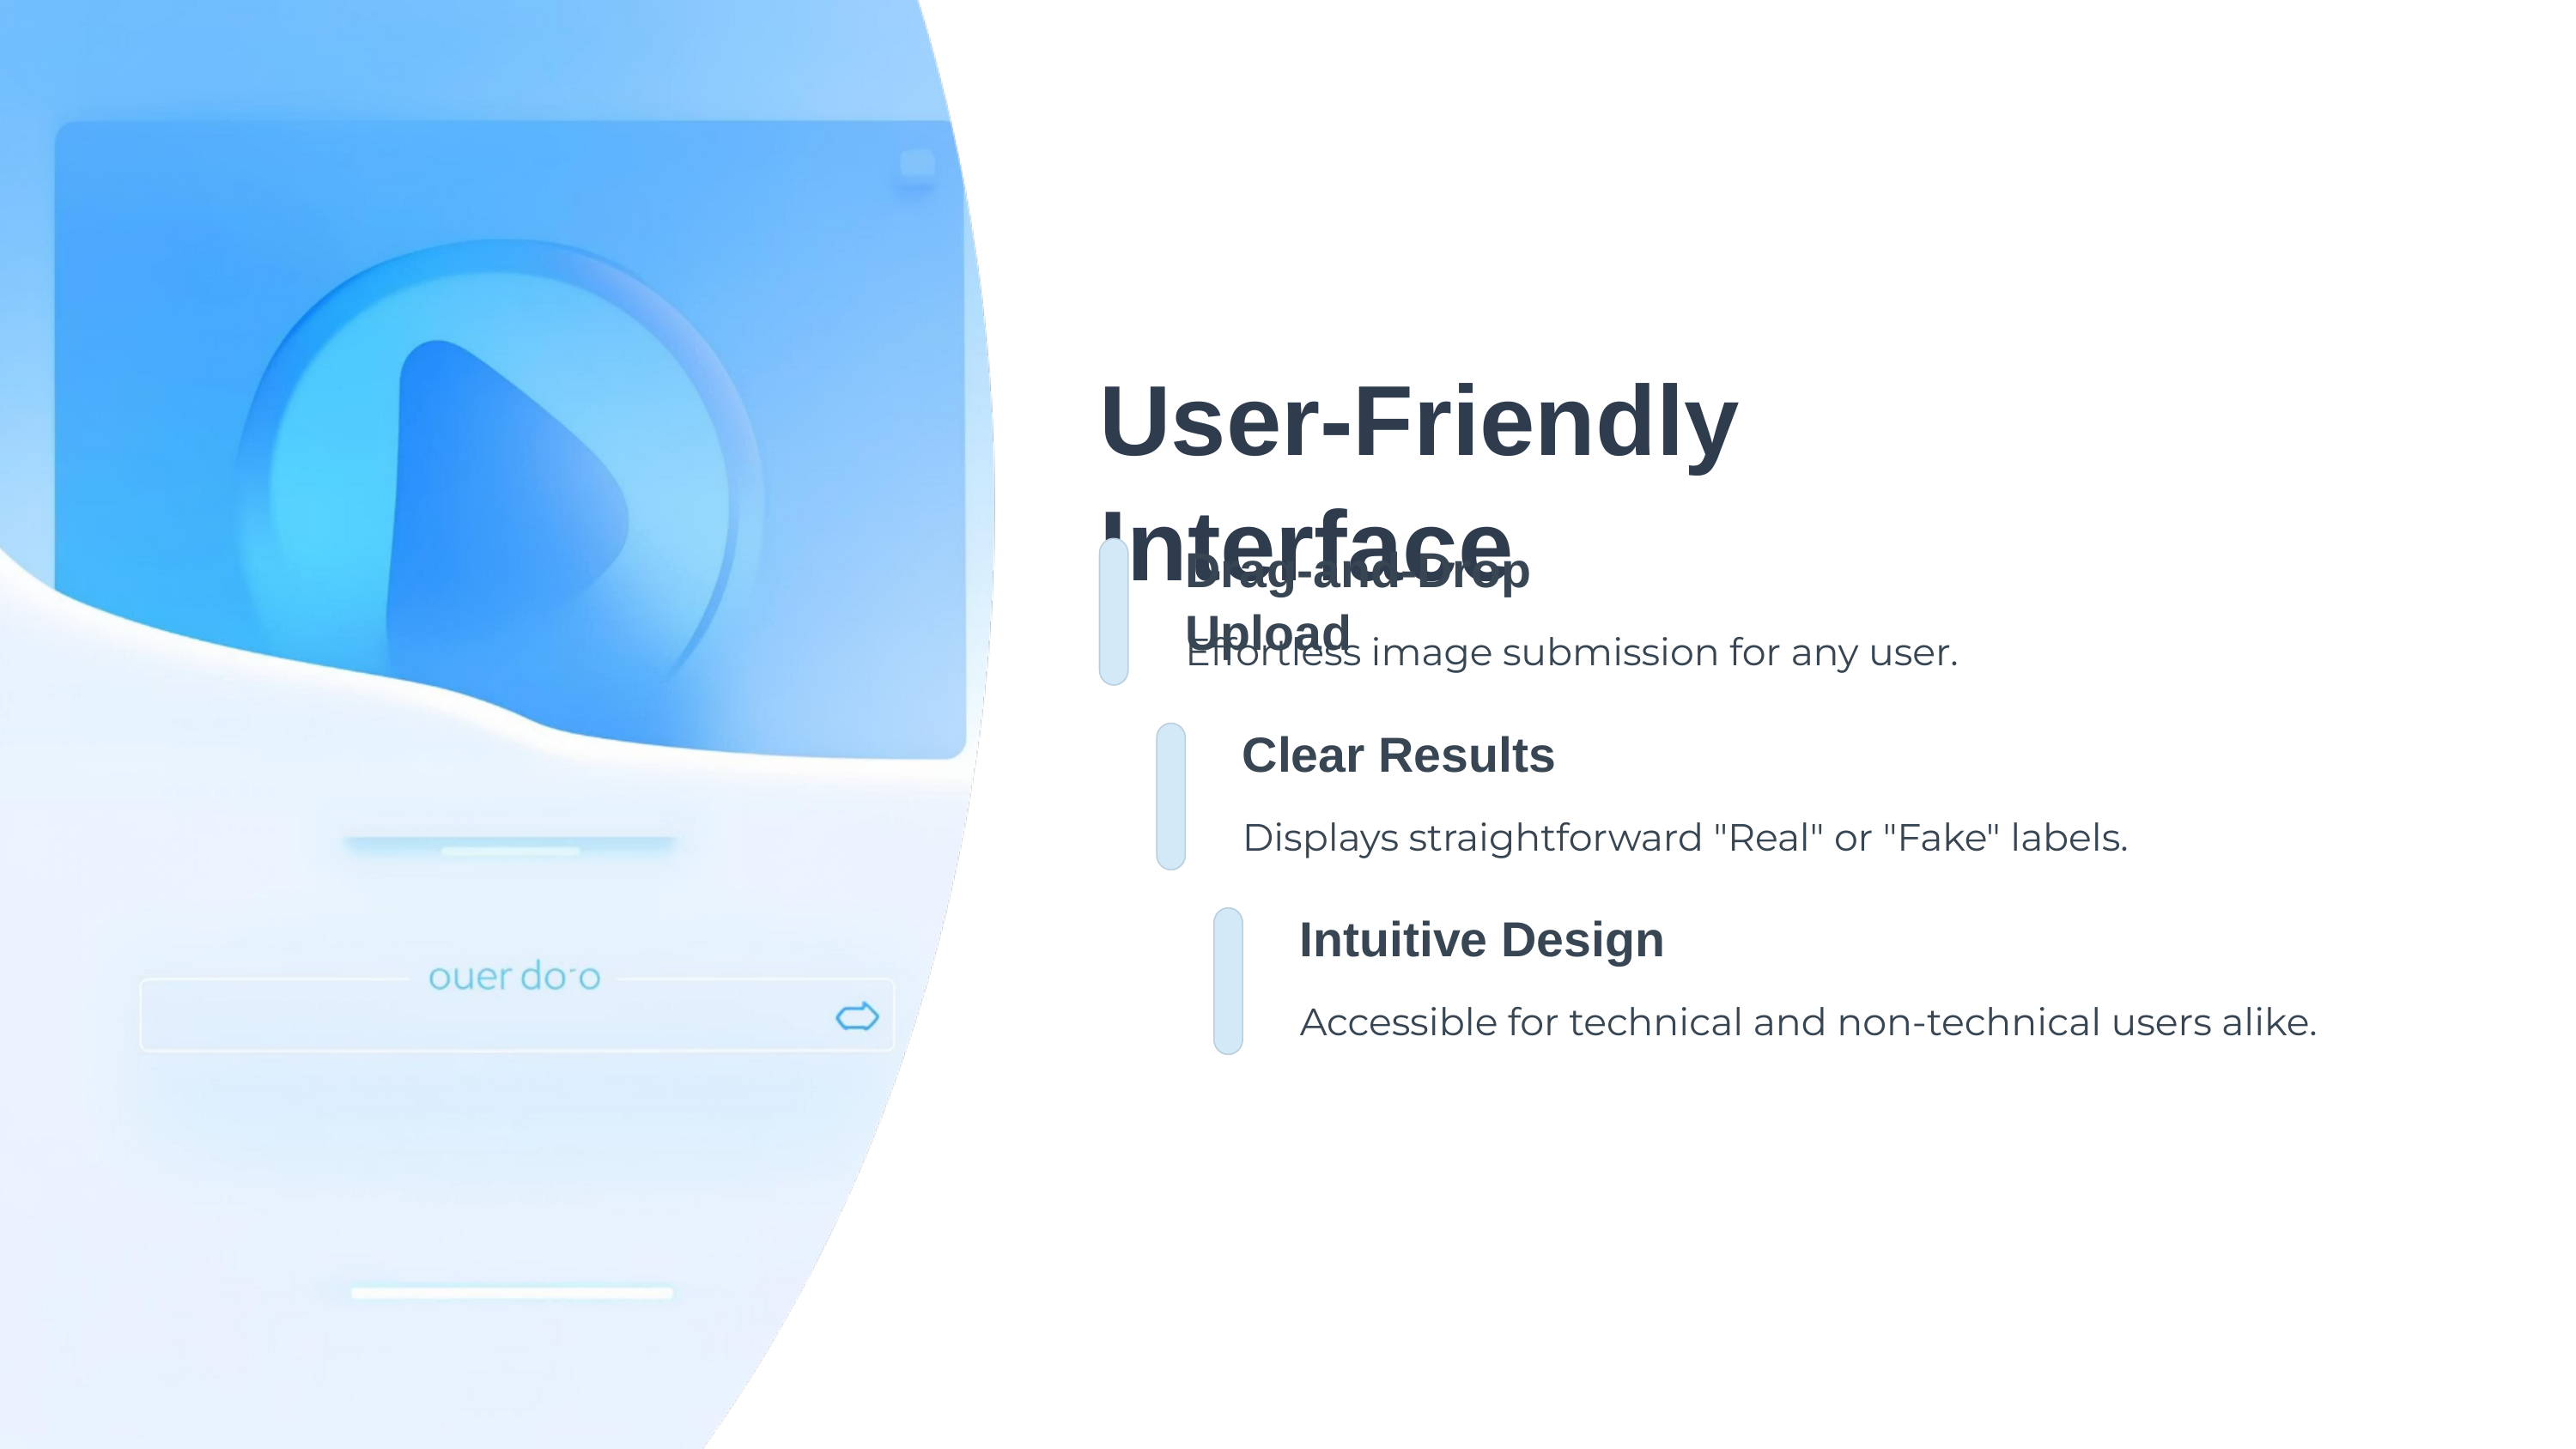

User-Friendly Interface
Drag-and-Drop Upload

Effortless image submission for any user.
Clear Results

Displays straightforward "Real" or "Fake" labels.
Intuitive Design

Accessible for technical and non-technical users alike.